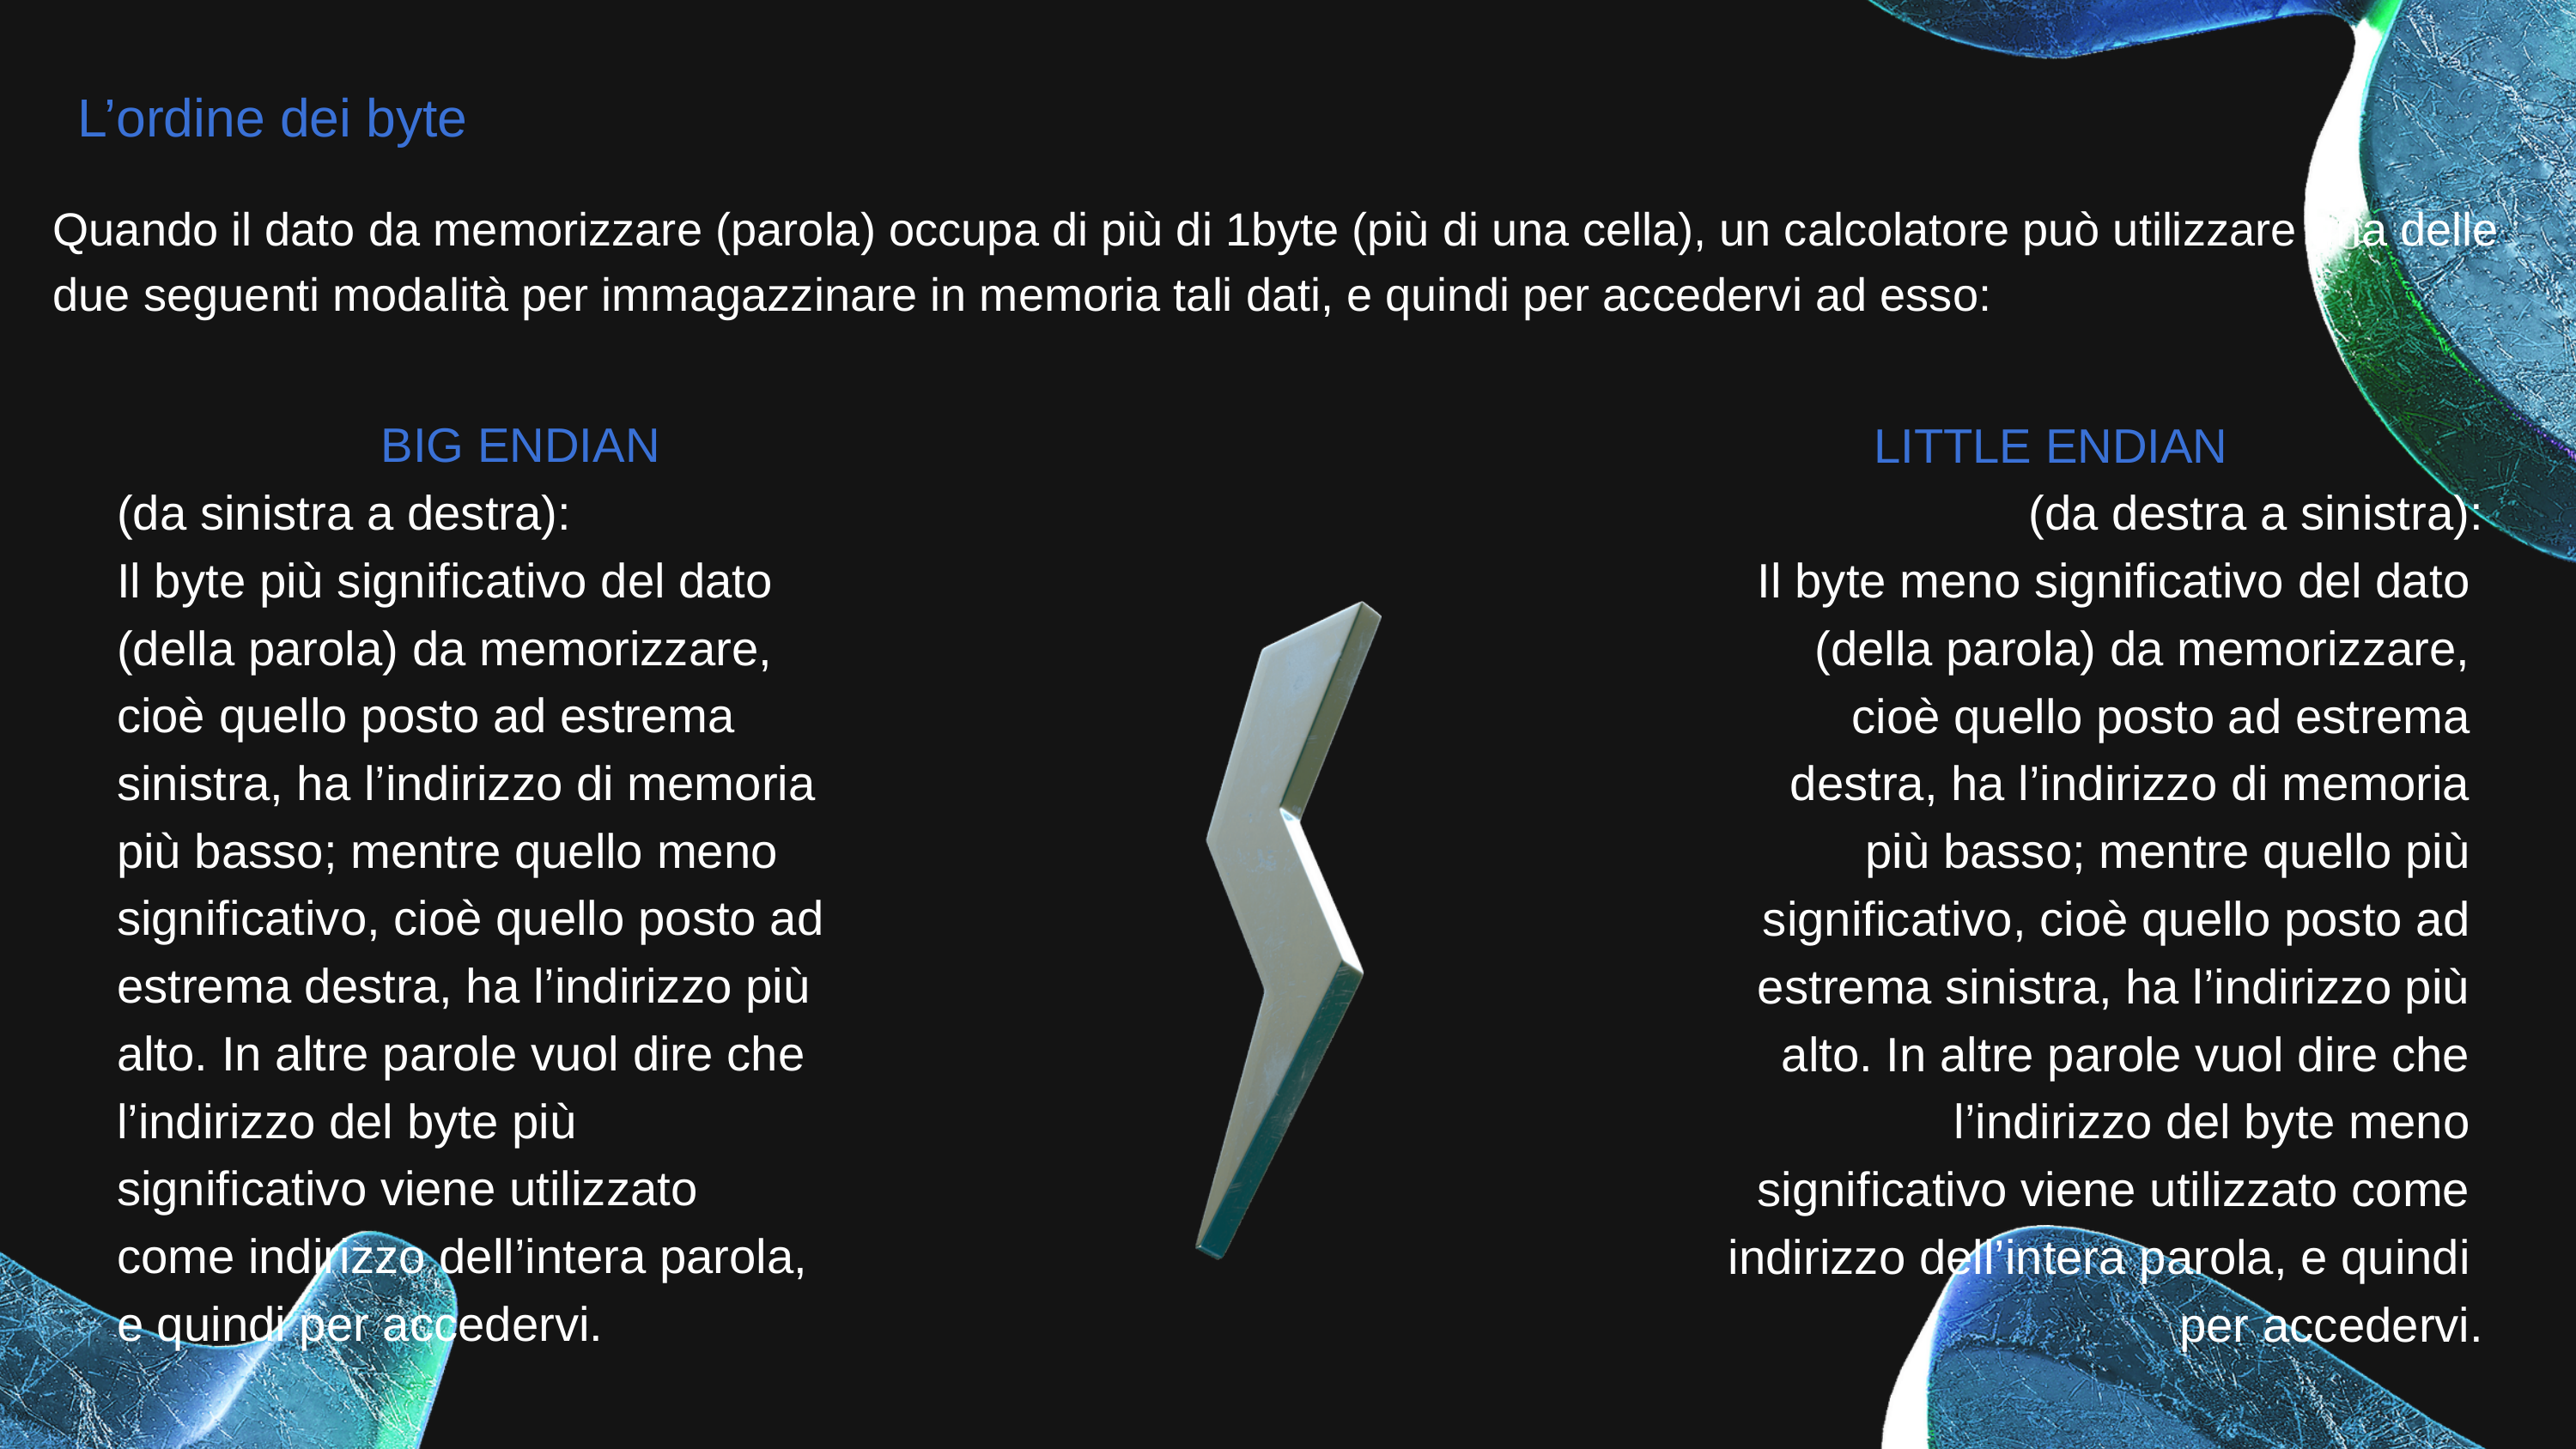

L’ordine dei byte
Quando il dato da memorizzare (parola) occupa di più di 1byte (più di una cella), un calcolatore può utilizzare una delle due seguenti modalità per immagazzinare in memoria tali dati, e quindi per accedervi ad esso:
BIG ENDIAN
(da sinistra a destra):
Il byte più significativo del dato
(della parola) da memorizzare,
cioè quello posto ad estrema
sinistra, ha l’indirizzo di memoria
più basso; mentre quello meno
significativo, cioè quello posto ad
estrema destra, ha l’indirizzo più
alto. In altre parole vuol dire che
l’indirizzo del byte più
significativo viene utilizzato
come indirizzo dell’intera parola,
e quindi per accedervi.
LITTLE ENDIAN
(da destra a sinistra):
Il byte meno significativo del dato
(della parola) da memorizzare,
cioè quello posto ad estrema
destra, ha l’indirizzo di memoria
più basso; mentre quello più
significativo, cioè quello posto ad
estrema sinistra, ha l’indirizzo più
alto. In altre parole vuol dire che
l’indirizzo del byte meno
significativo viene utilizzato come
indirizzo dell’intera parola, e quindi
per accedervi.